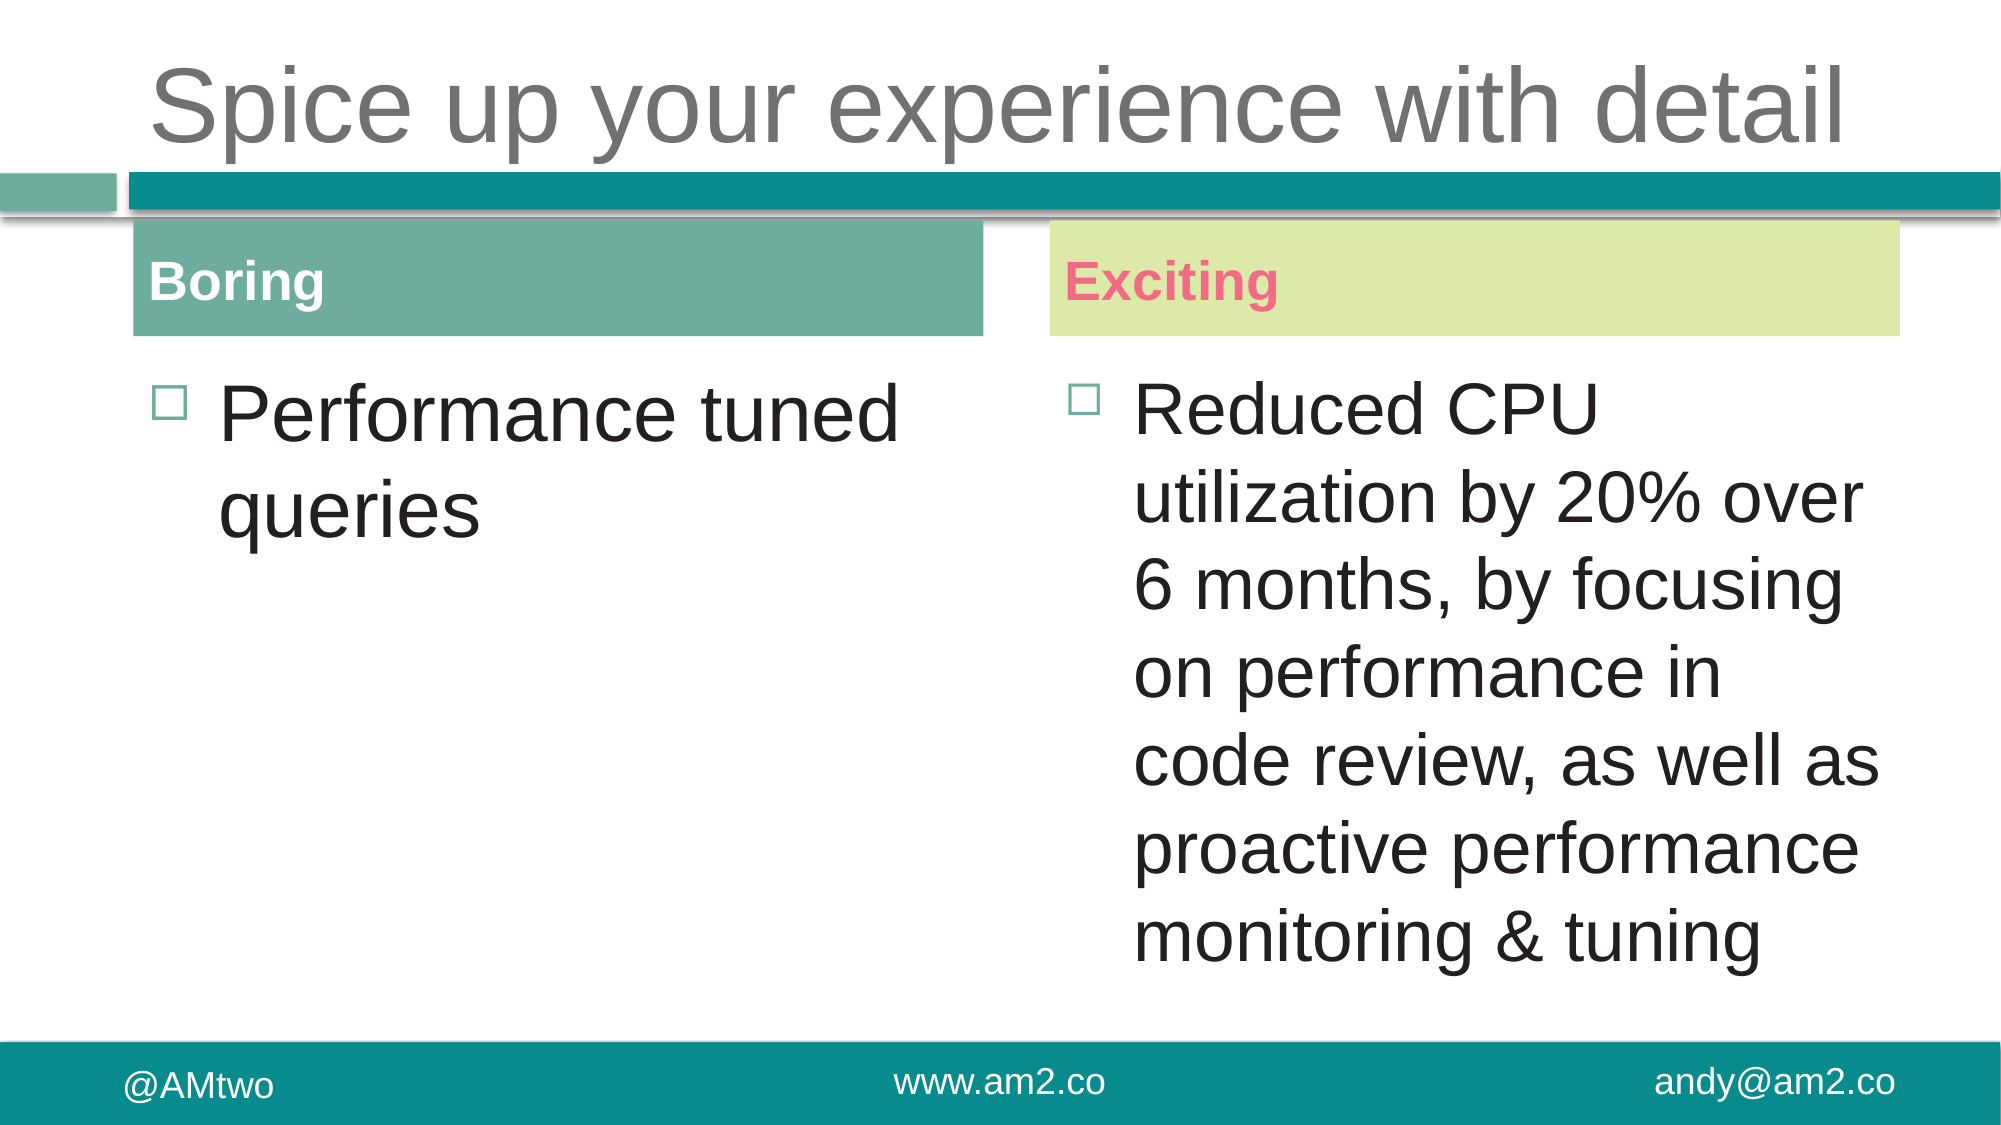

# Spice up your experience with detail
Boring
Exciting
Performance tuned queries
Reduced CPU utilization by 20% over 6 months, by focusing on performance in code review, as well as proactive performance monitoring & tuning